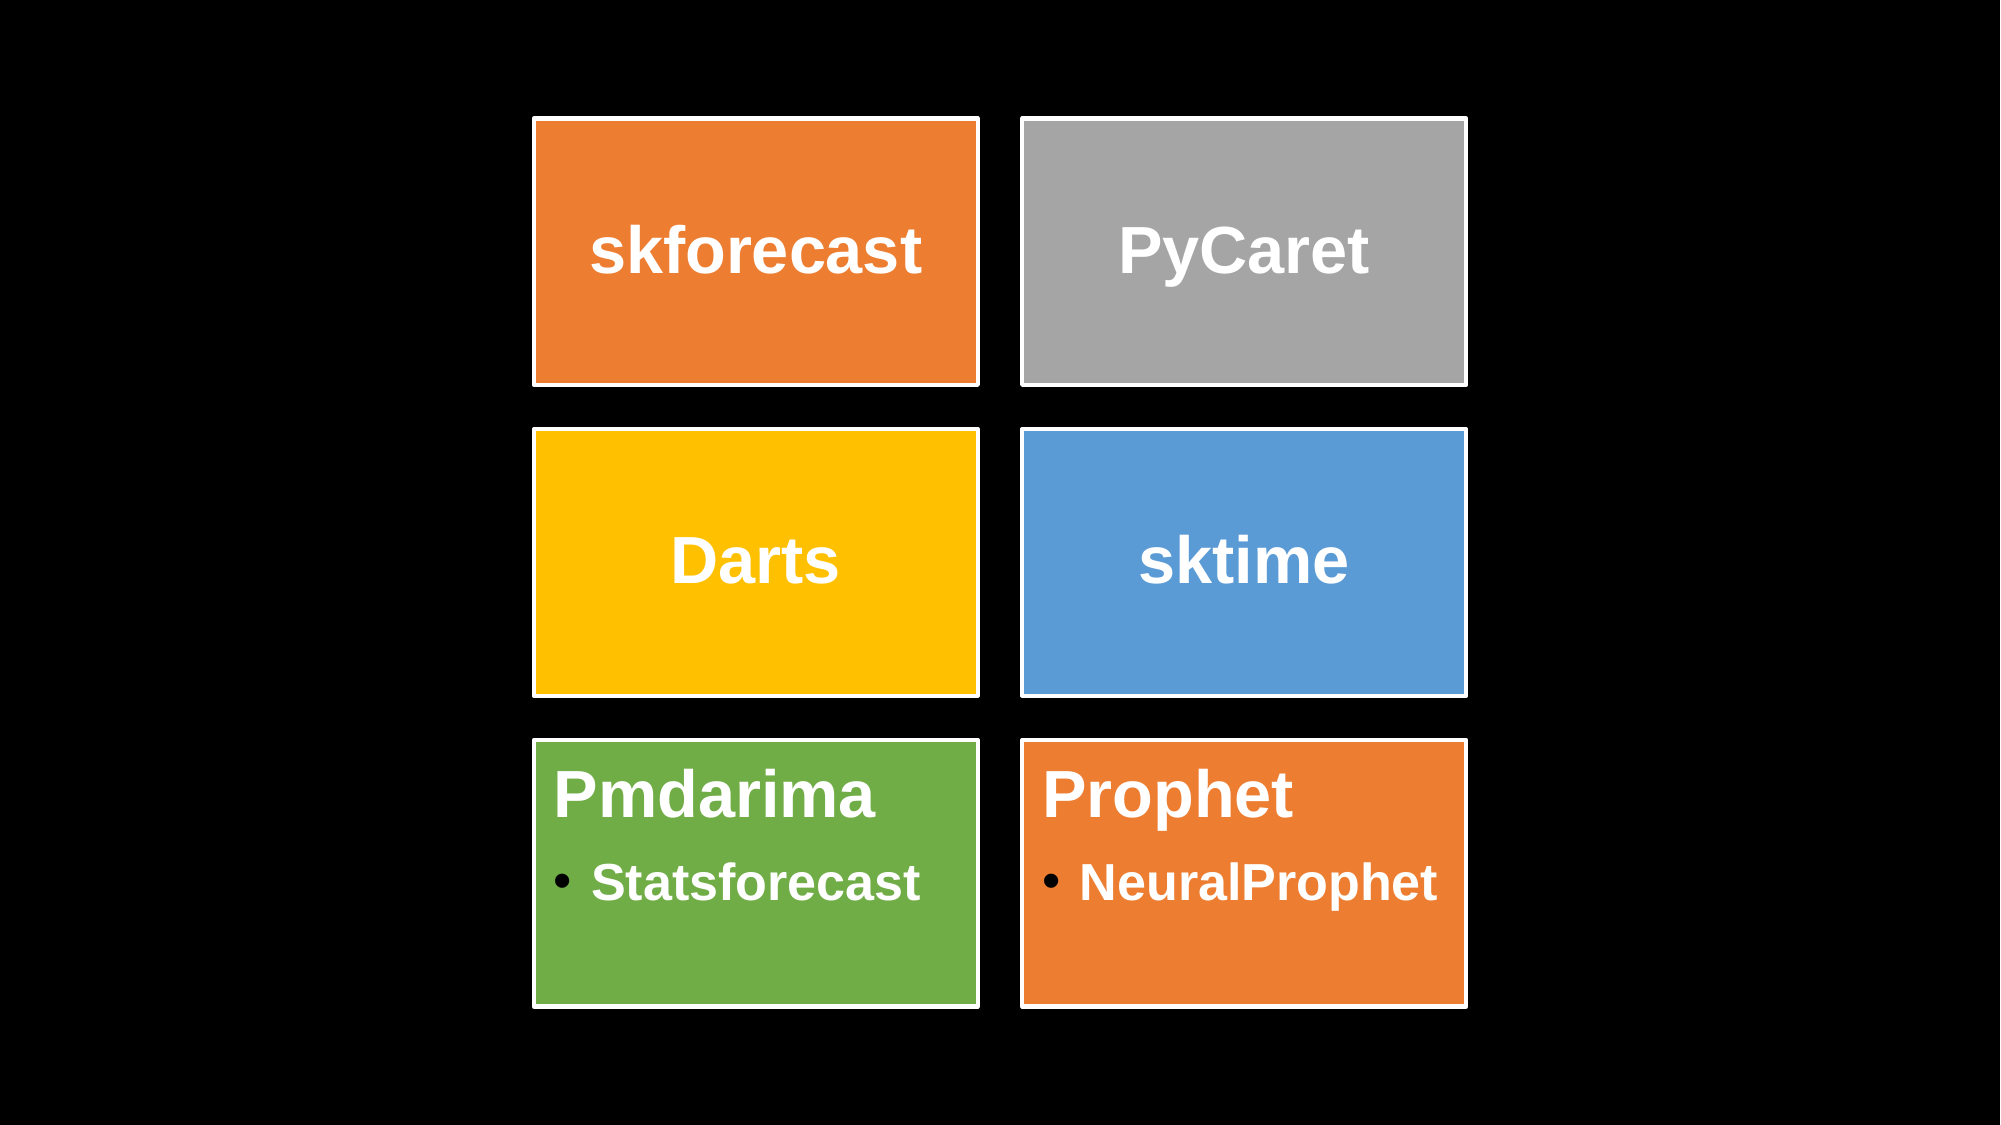

skforecast
PyCaret
Darts
sktime
Pmdarima
Statsforecast
Prophet
NeuralProphet